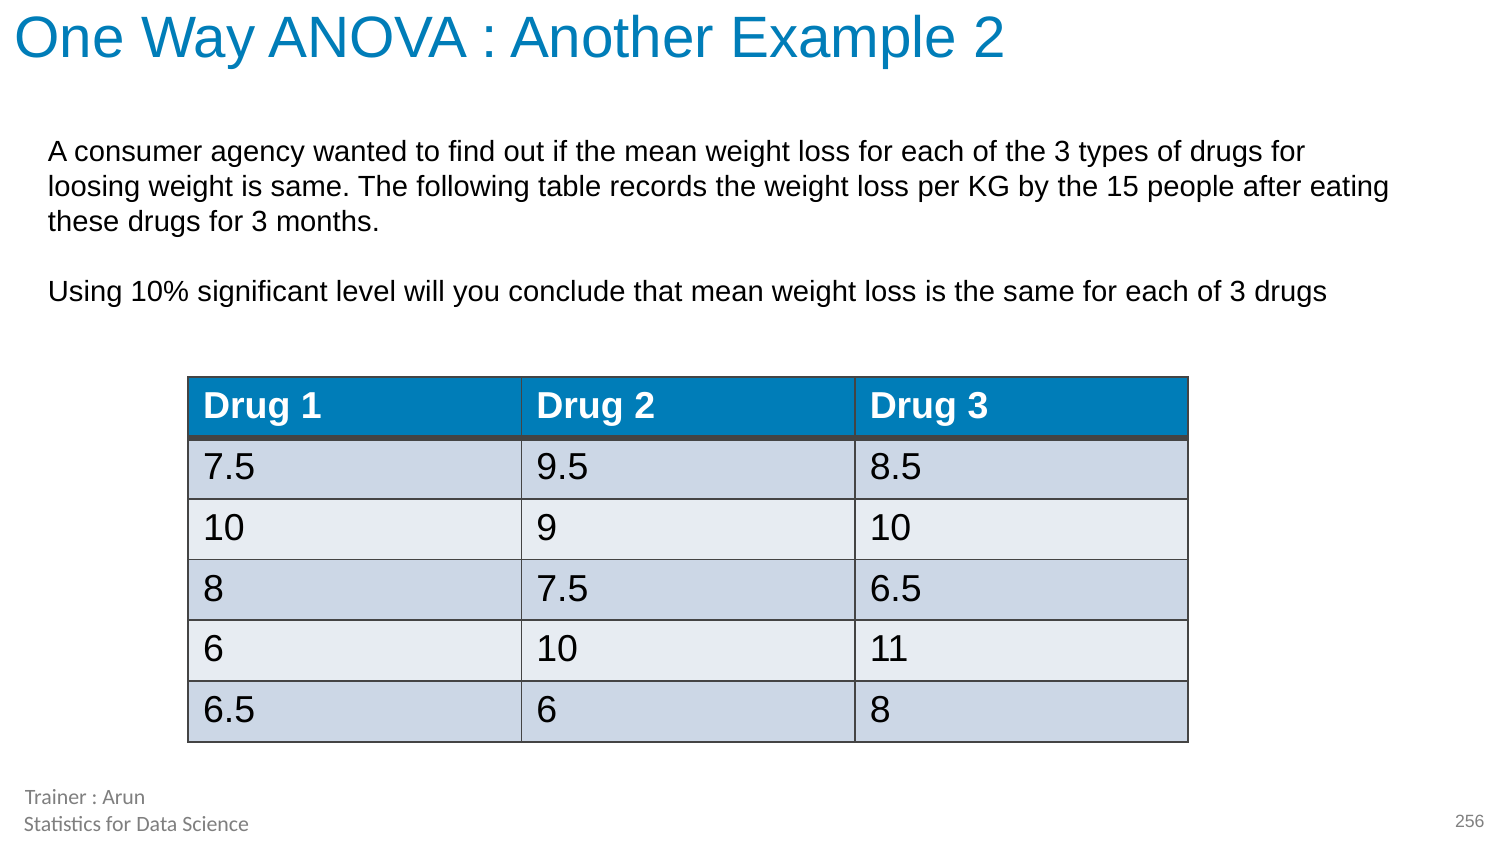

# One Way ANOVA : Another Example 2
A consumer agency wanted to find out if the mean weight loss for each of the 3 types of drugs for loosing weight is same. The following table records the weight loss per KG by the 15 people after eating these drugs for 3 months.

Using 10% significant level will you conclude that mean weight loss is the same for each of 3 drugs
| Drug 1 | Drug 2 | Drug 3 |
| --- | --- | --- |
| 7.5 | 9.5 | 8.5 |
| 10 | 9 | 10 |
| 8 | 7.5 | 6.5 |
| 6 | 10 | 11 |
| 6.5 | 6 | 8 |